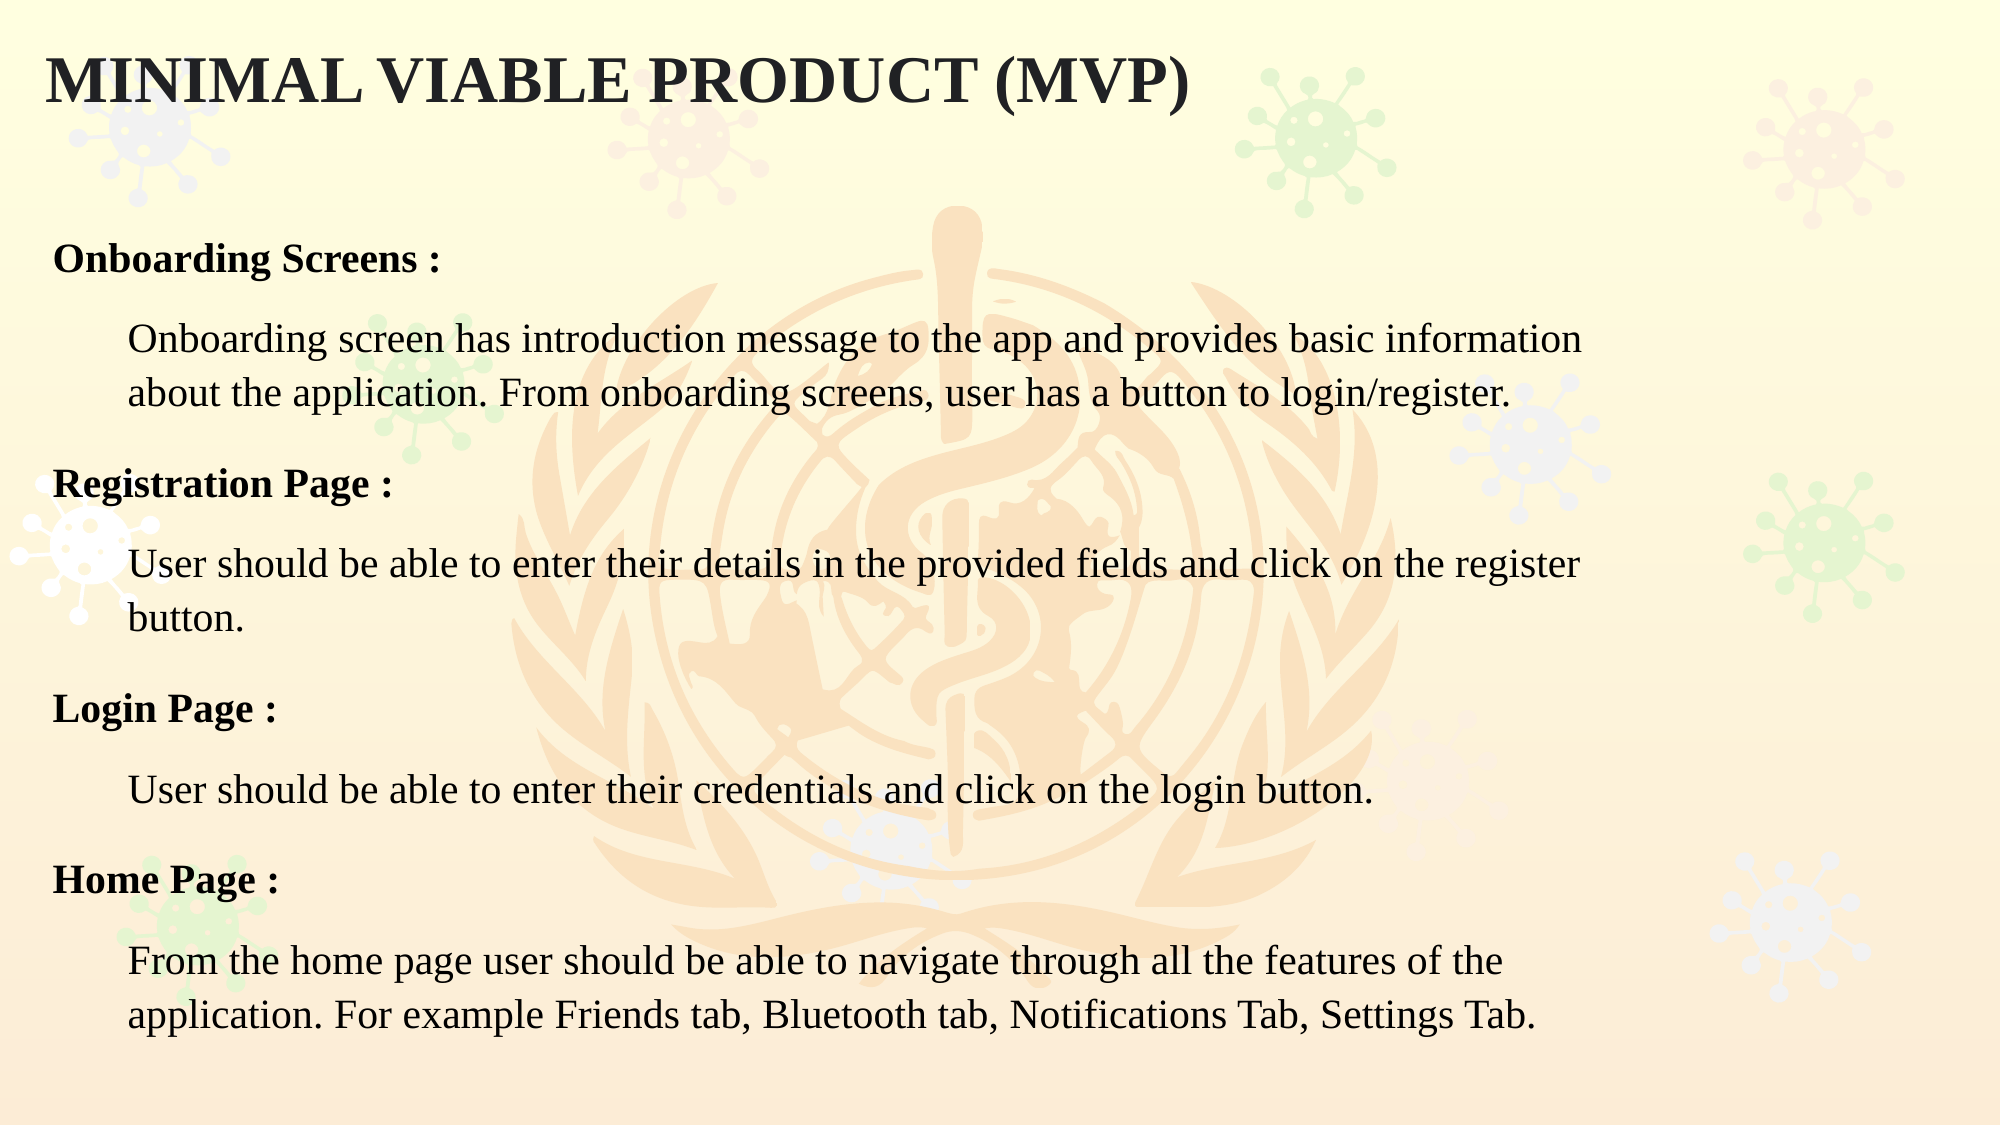

MINIMAL VIABLE PRODUCT (MVP)

Onboarding Screens :
Onboarding screen has introduction message to the app and provides basic information about the application. From onboarding screens, user has a button to login/register.
Registration Page :
User should be able to enter their details in the provided fields and click on the register button.
Login Page :
User should be able to enter their credentials and click on the login button.
Home Page :
From the home page user should be able to navigate through all the features of the application. For example Friends tab, Bluetooth tab, Notifications Tab, Settings Tab.